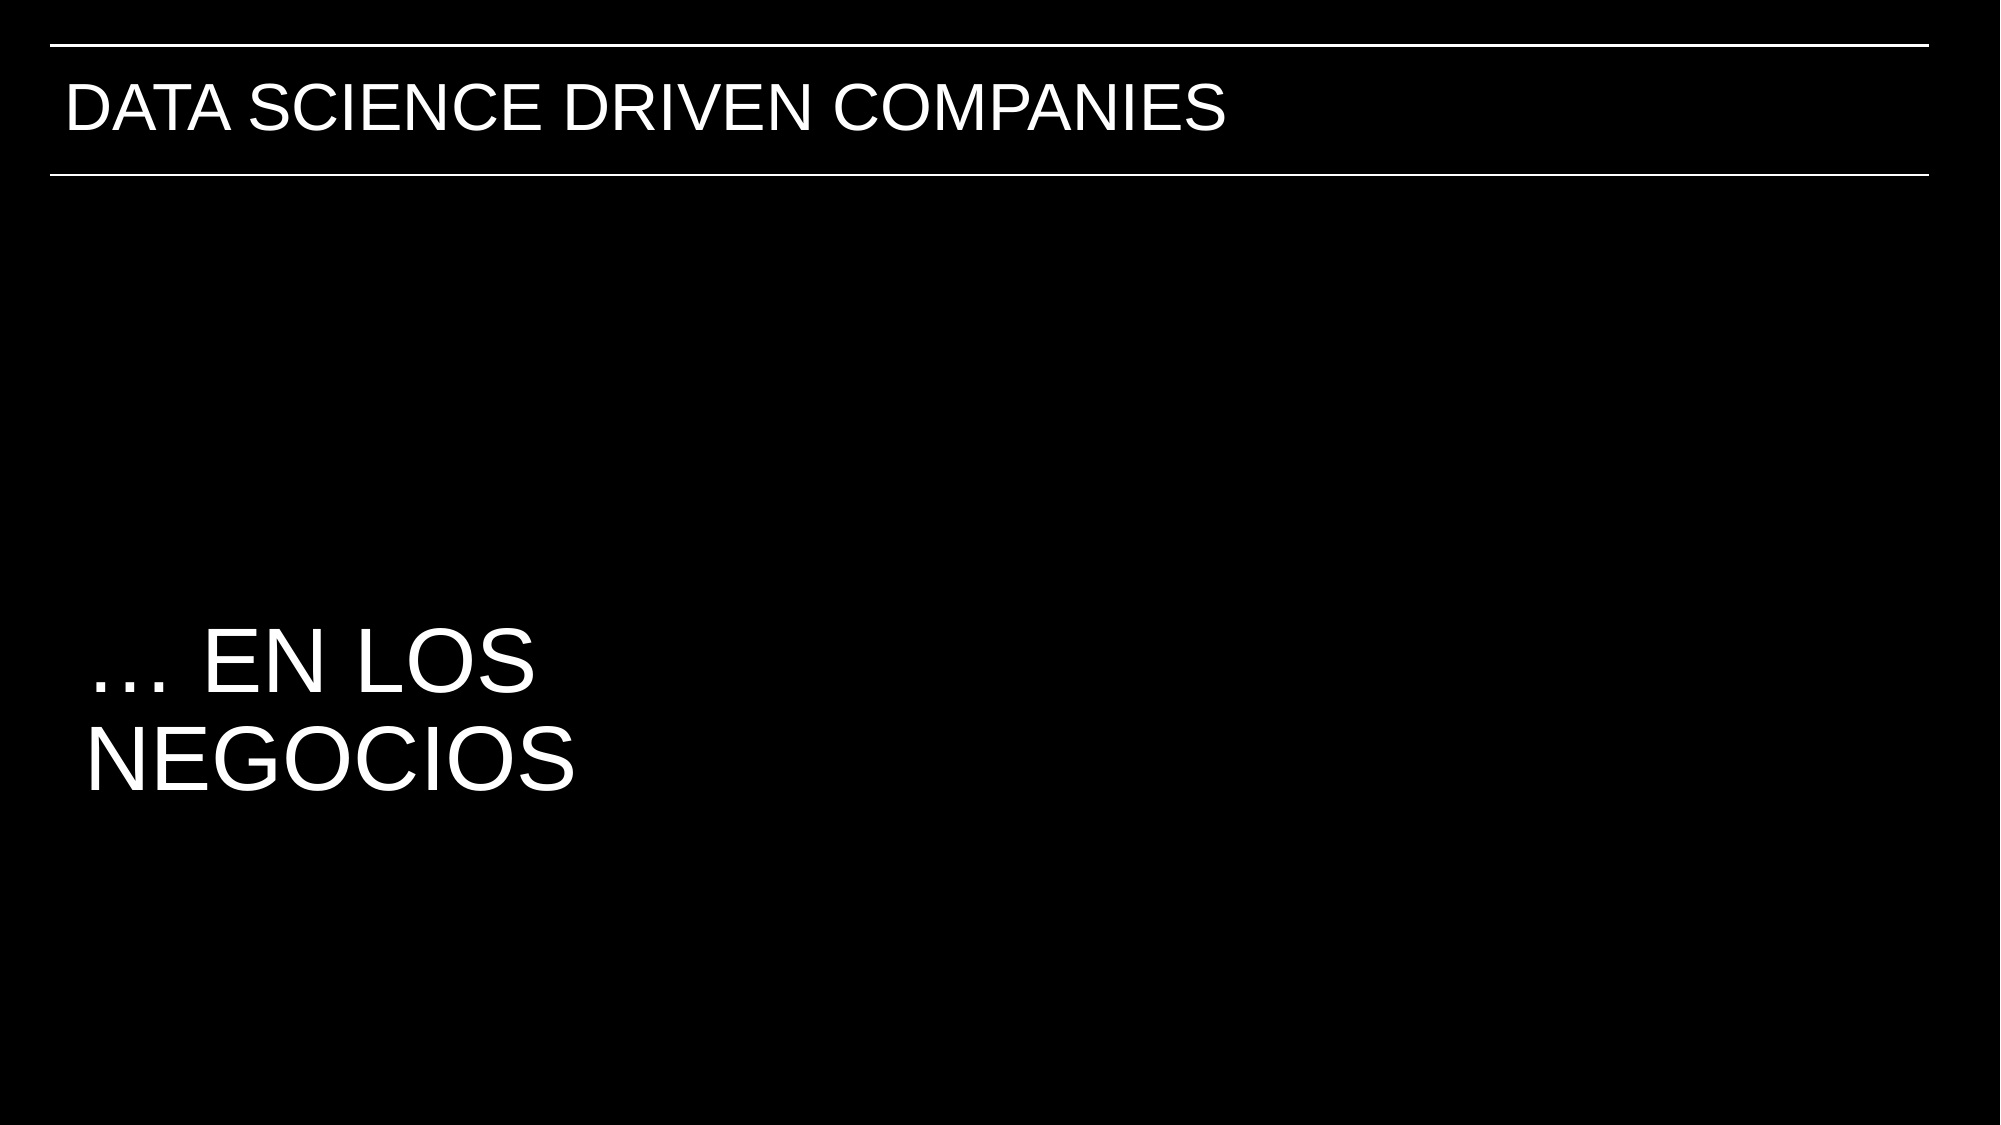

# DATA SCIENCE DRIVEN COMPANIES
… EN LOS NEGOCIOS